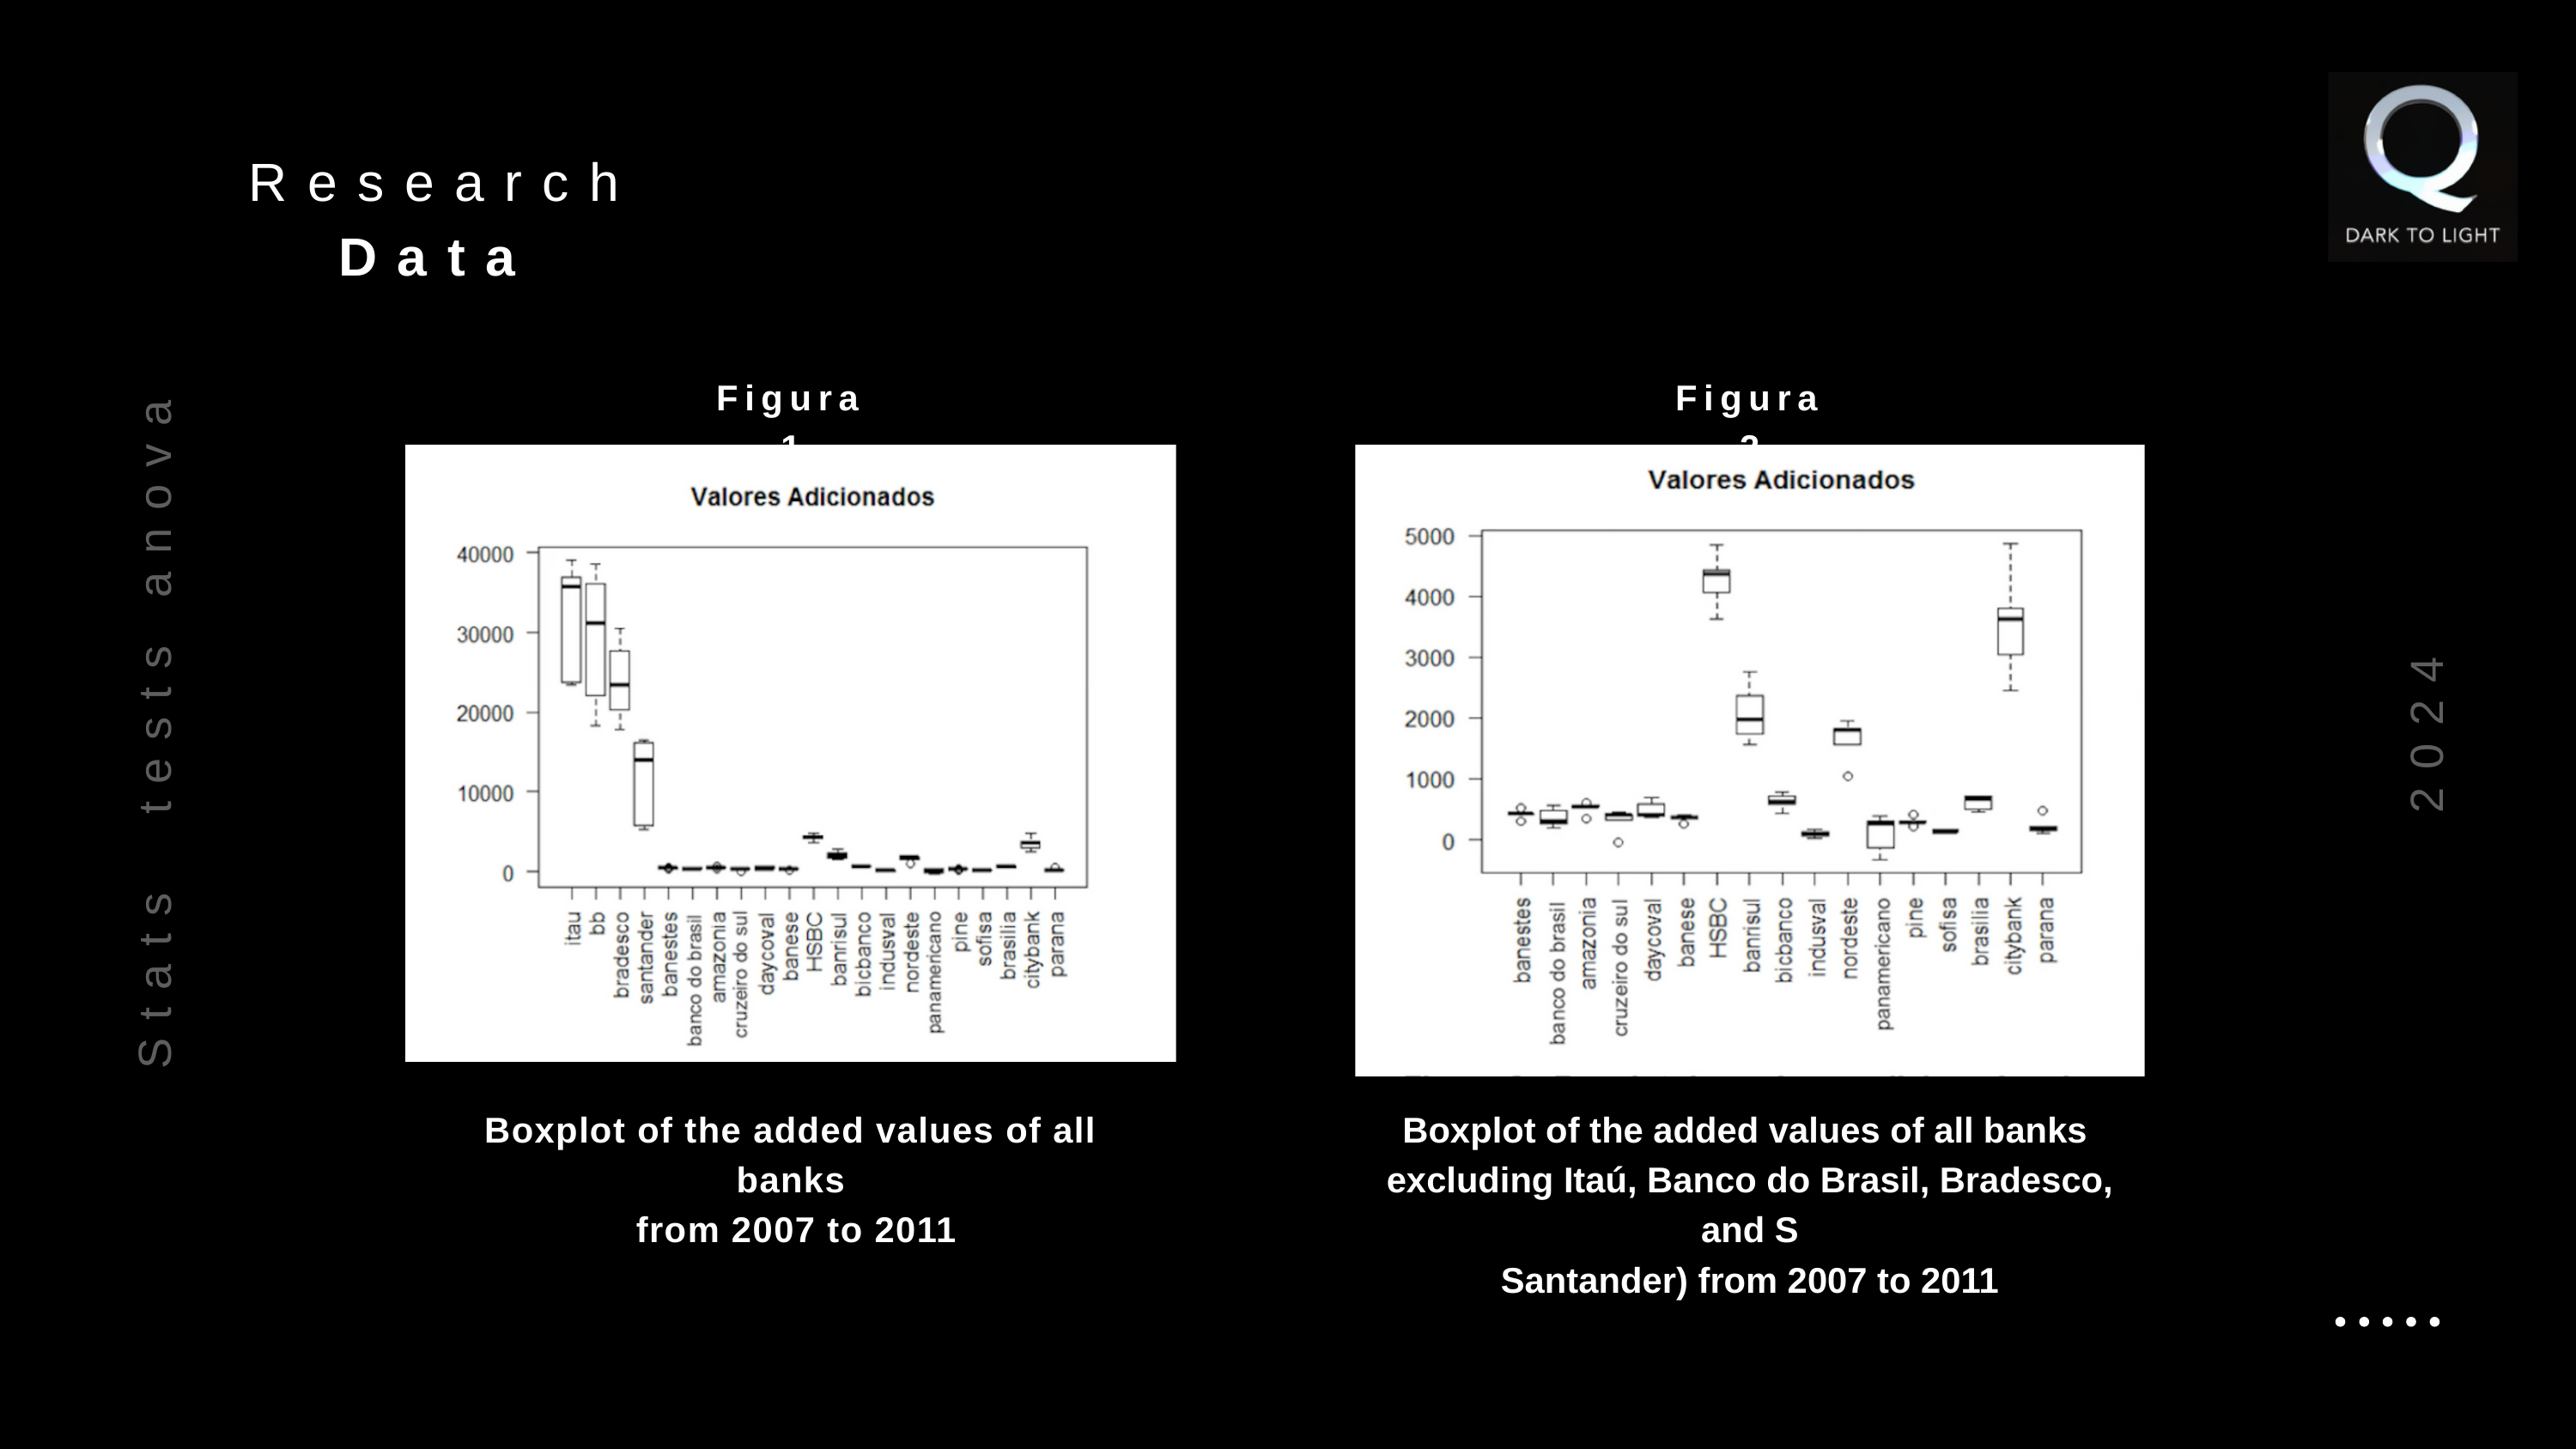

Research Data

Figura 1
Figura 2

Stats  tests anova
2024
Boxplot of the added values of all banks
 from 2007 to 2011
Boxplot of the added values of all banks
excluding Itaú, Banco do Brasil, Bradesco, and S
Santander) from 2007 to 2011